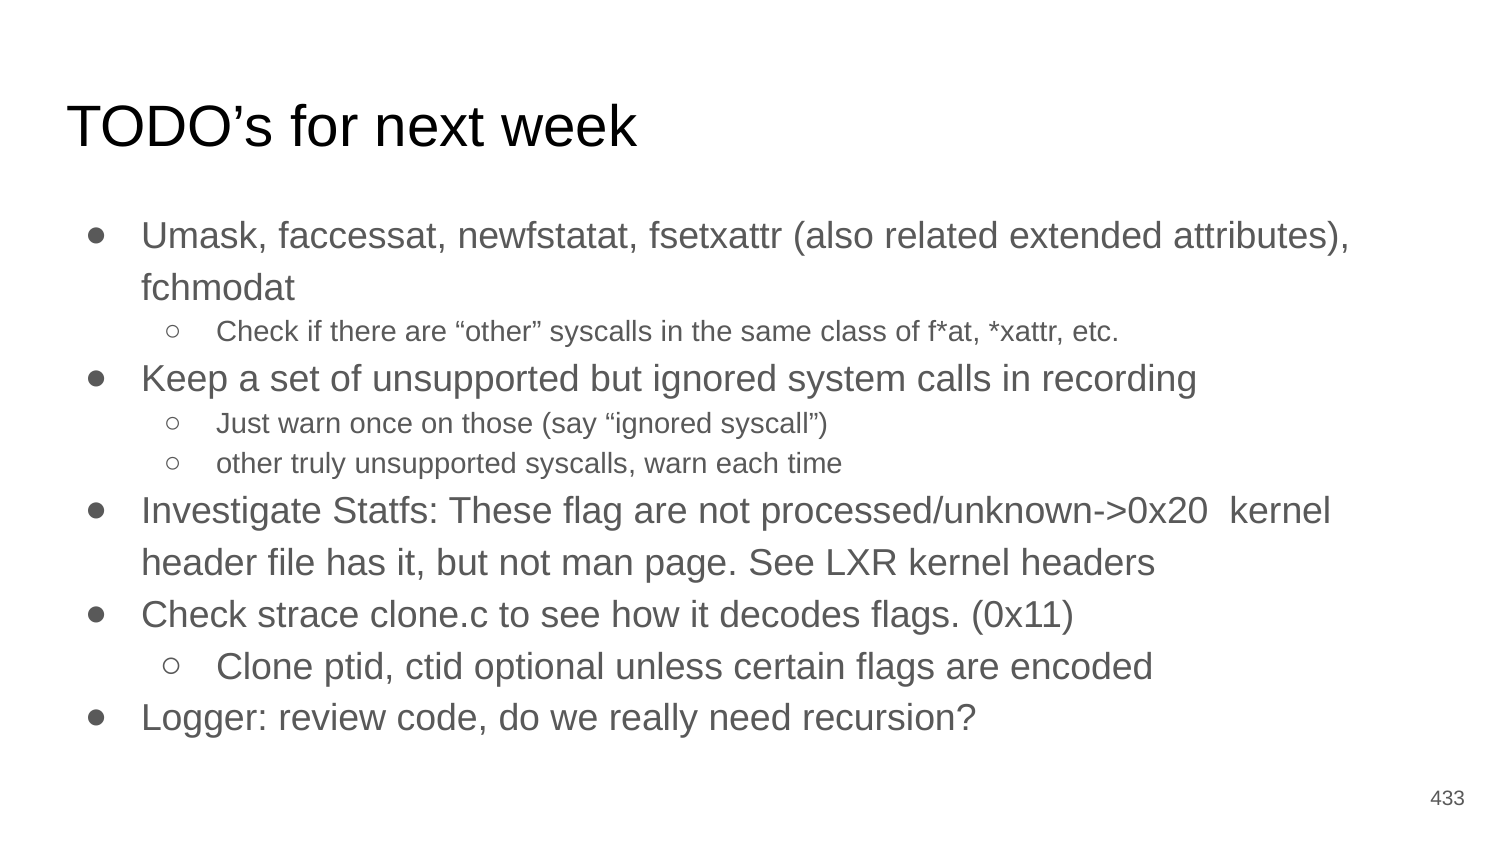

# TODO’s for next week
Umask, faccessat, newfstatat, fsetxattr (also related extended attributes), fchmodat
Check if there are “other” syscalls in the same class of f*at, *xattr, etc.
Keep a set of unsupported but ignored system calls in recording
Just warn once on those (say “ignored syscall”)
other truly unsupported syscalls, warn each time
Investigate Statfs: These flag are not processed/unknown->0x20  kernel header file has it, but not man page. See LXR kernel headers
Check strace clone.c to see how it decodes flags. (0x11)
Clone ptid, ctid optional unless certain flags are encoded
Logger: review code, do we really need recursion?
433